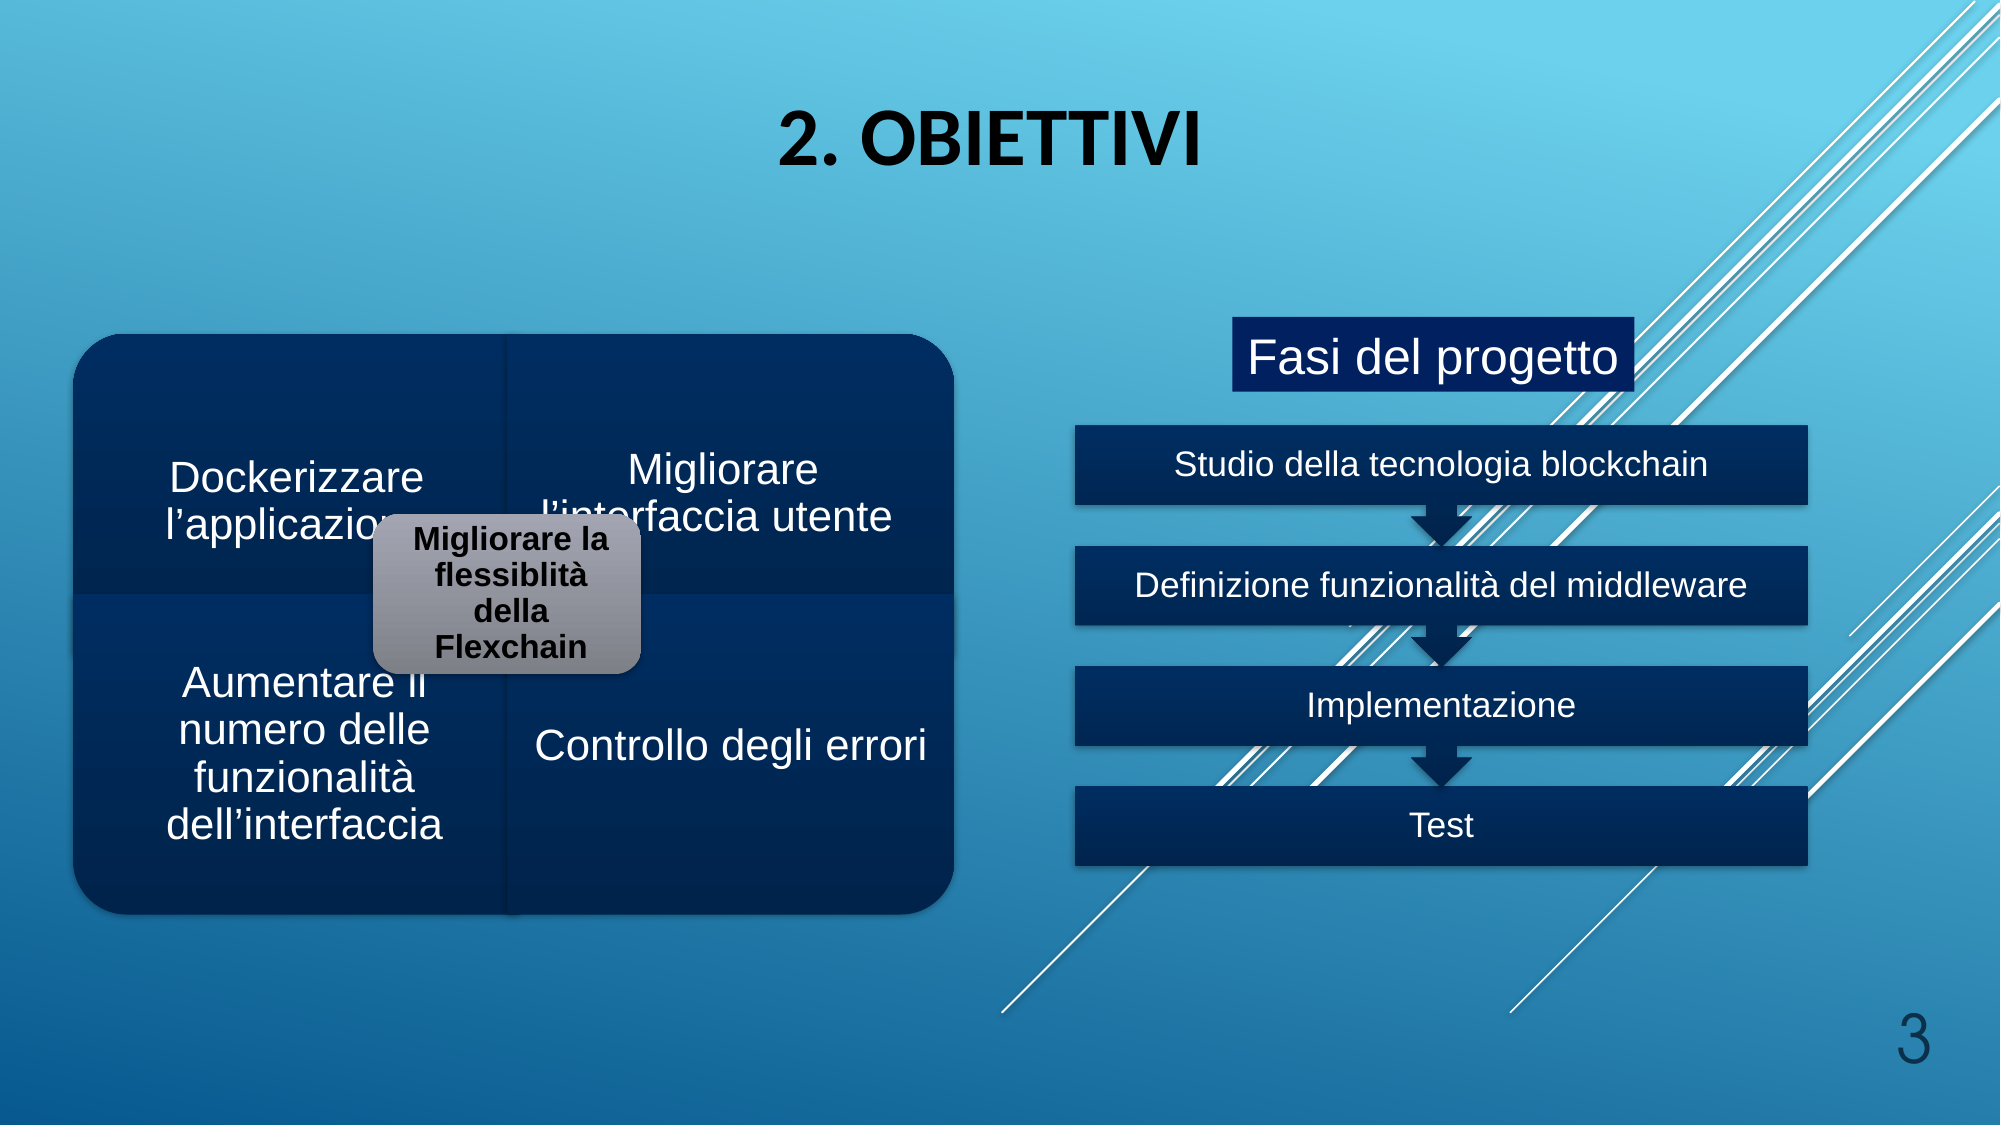

2. OBIETTIVI
Fasi del progetto
Dockerizzare l’applicazione
Migliorare l’interfaccia utente
Aumentare il numero delle funzionalità dell’interfaccia
Controllo degli errori
Migliorare la flessiblità della Flexchain
Test
Implementazione
Definizione funzionalità del middleware
Studio della tecnologia blockchain

3